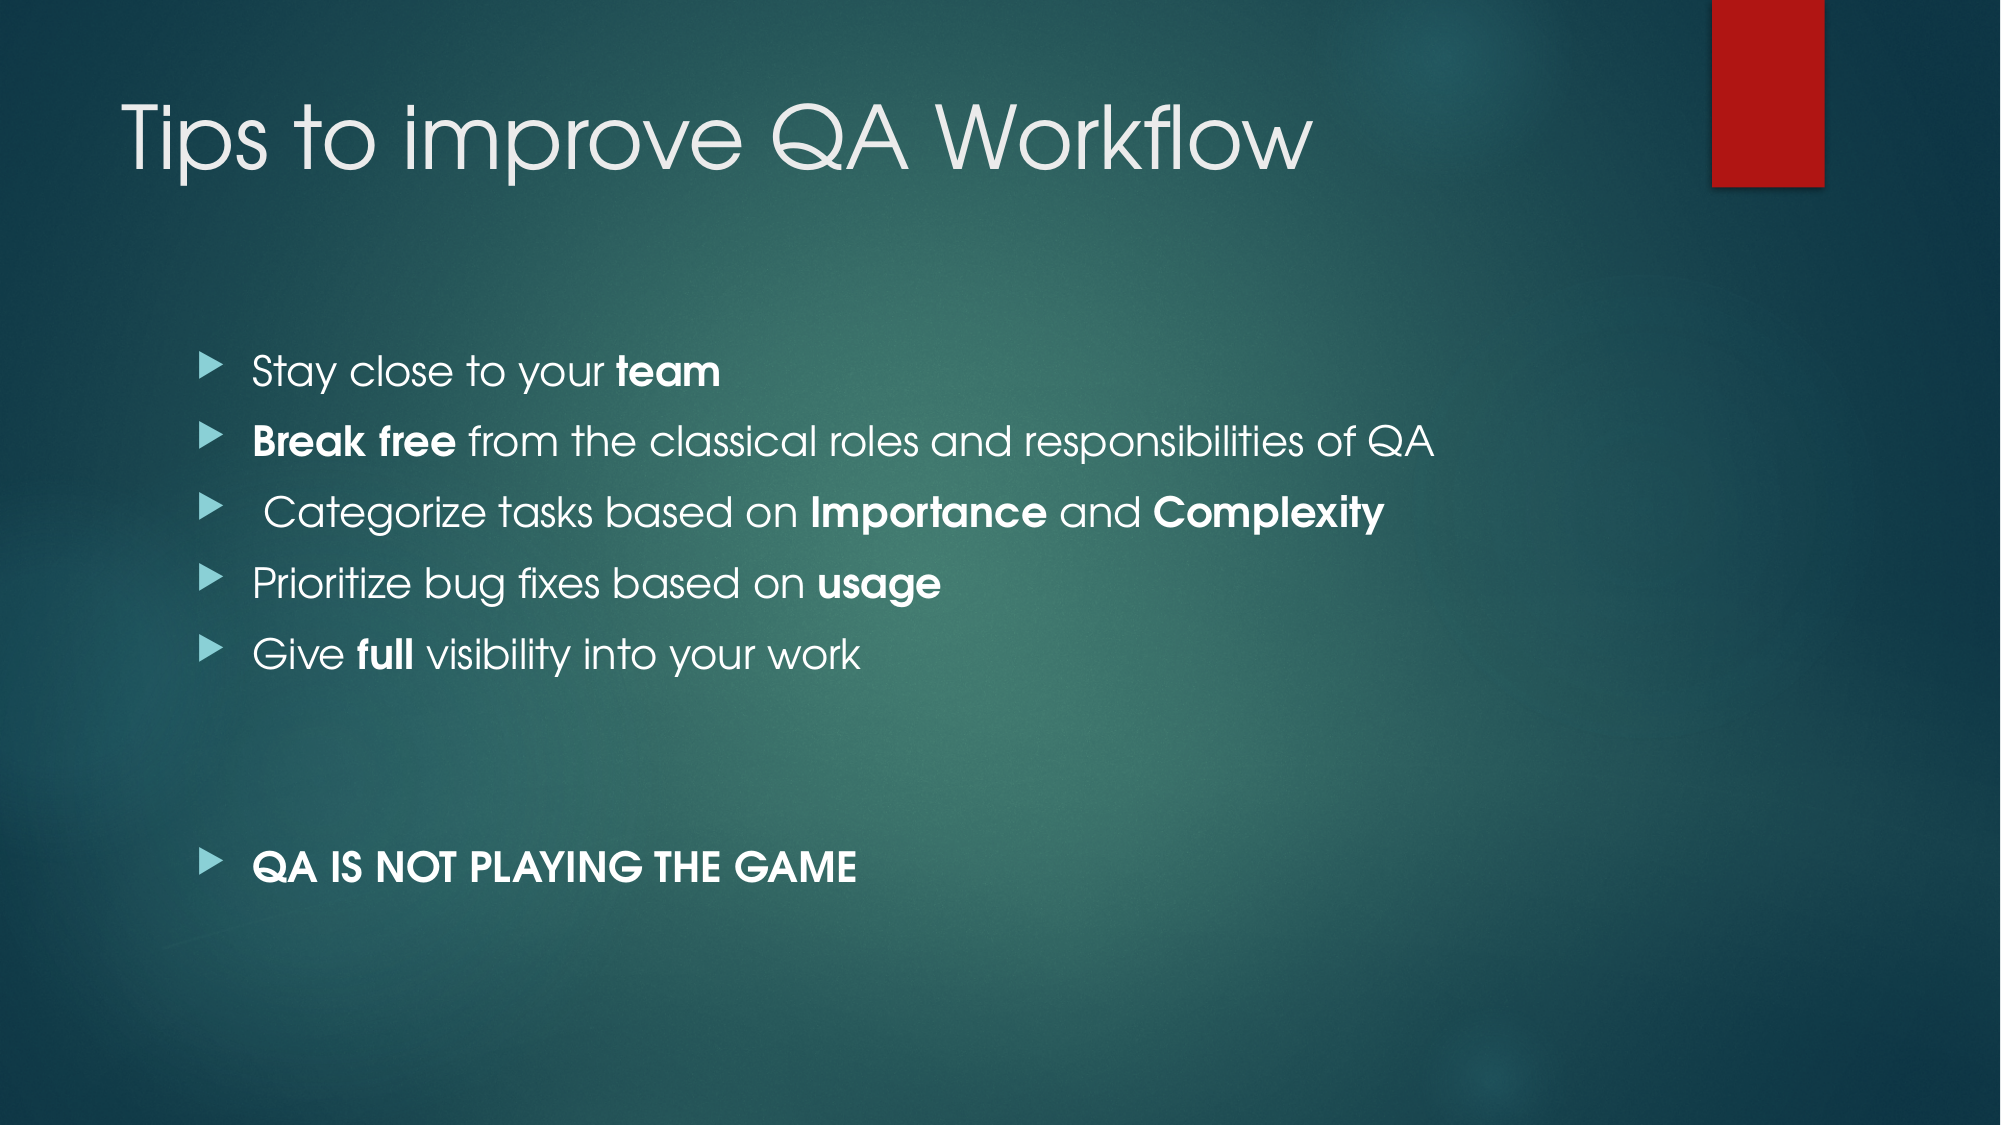

# Tips to improve QA Workflow
Stay close to your team
Break free from the classical roles and responsibilities of QA
 Categorize tasks based on Importance and Complexity
Prioritize bug fixes based on usage
Give full visibility into your work

QA IS NOT PLAYING THE GAME